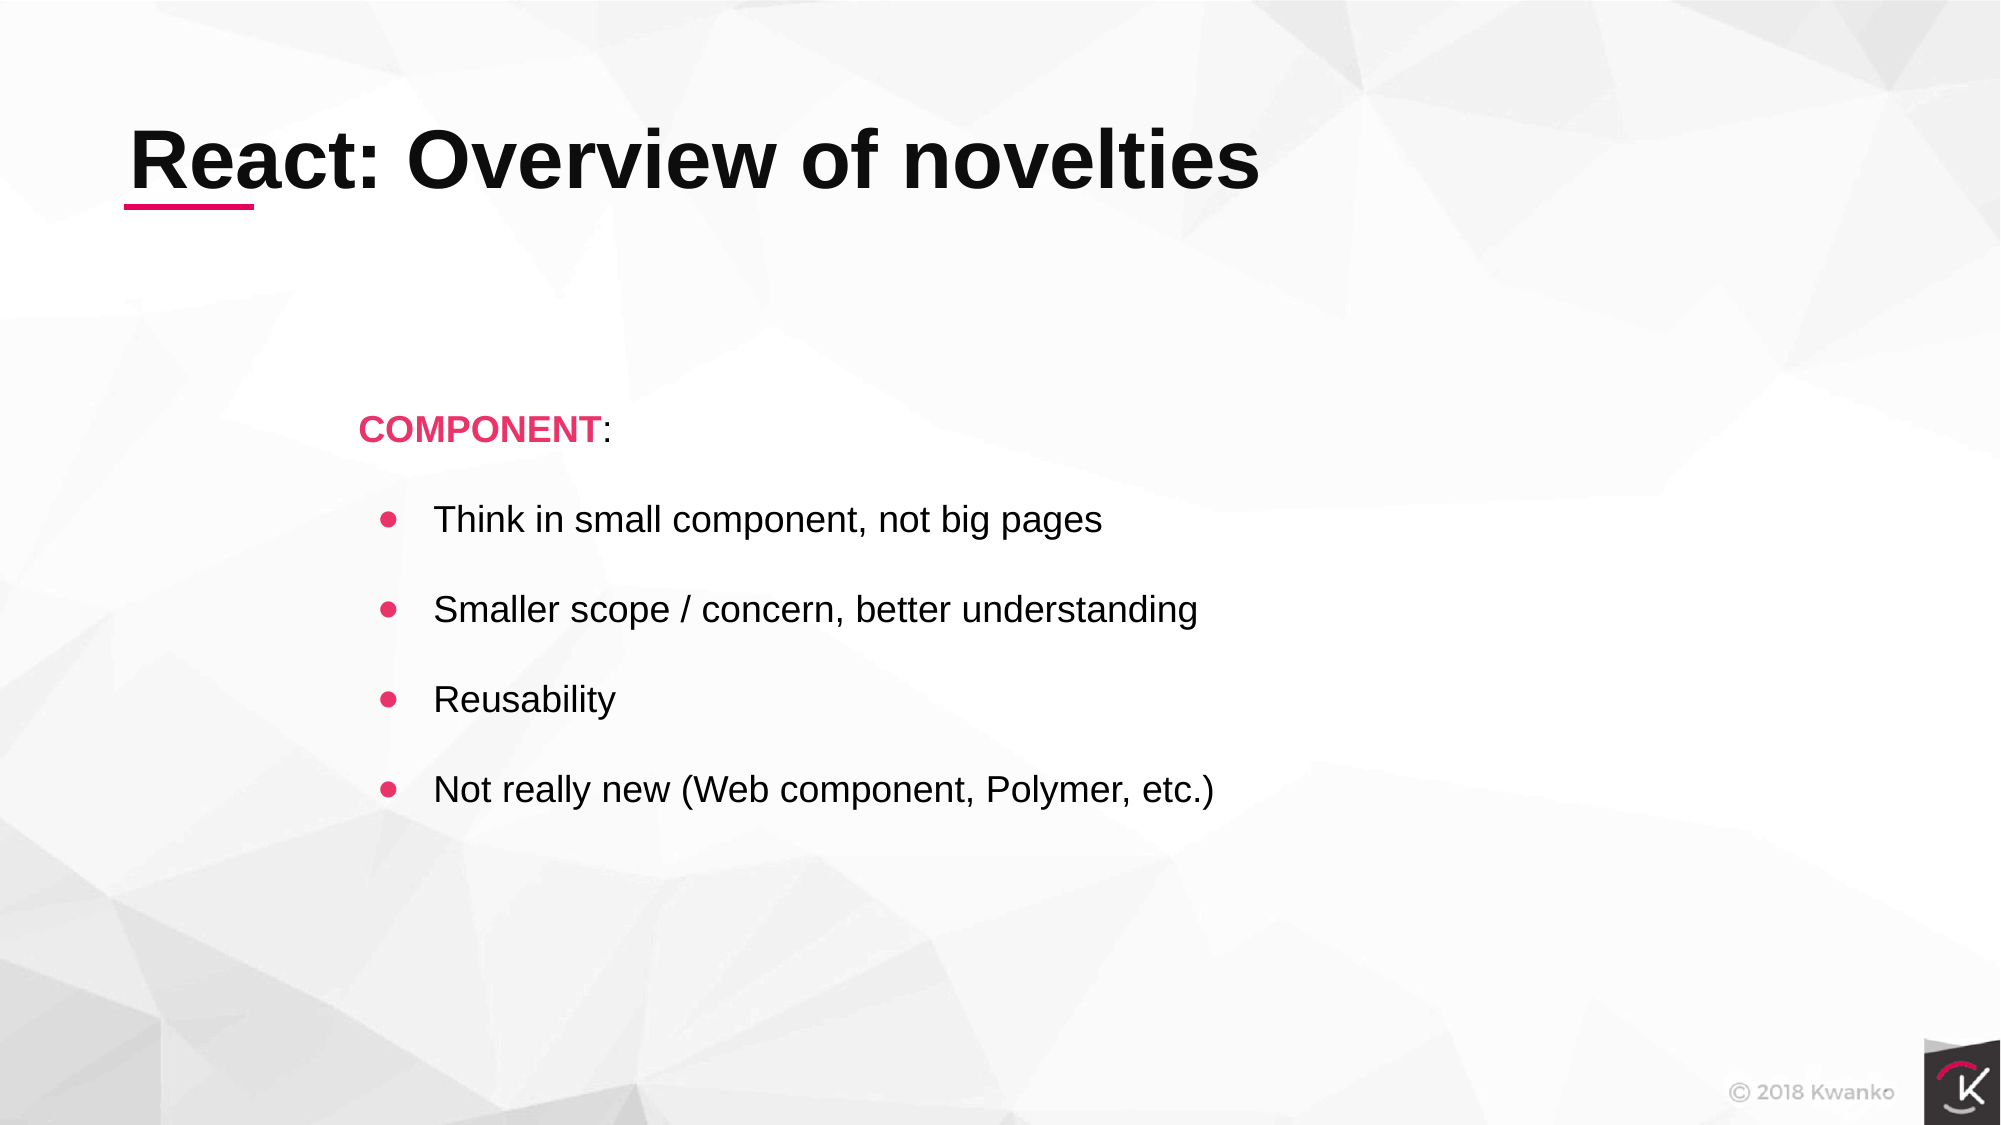

React: Overview of novelties
COMPONENT:
Think in small component, not big pages
Smaller scope / concern, better understanding
Reusability
Not really new (Web component, Polymer, etc.)